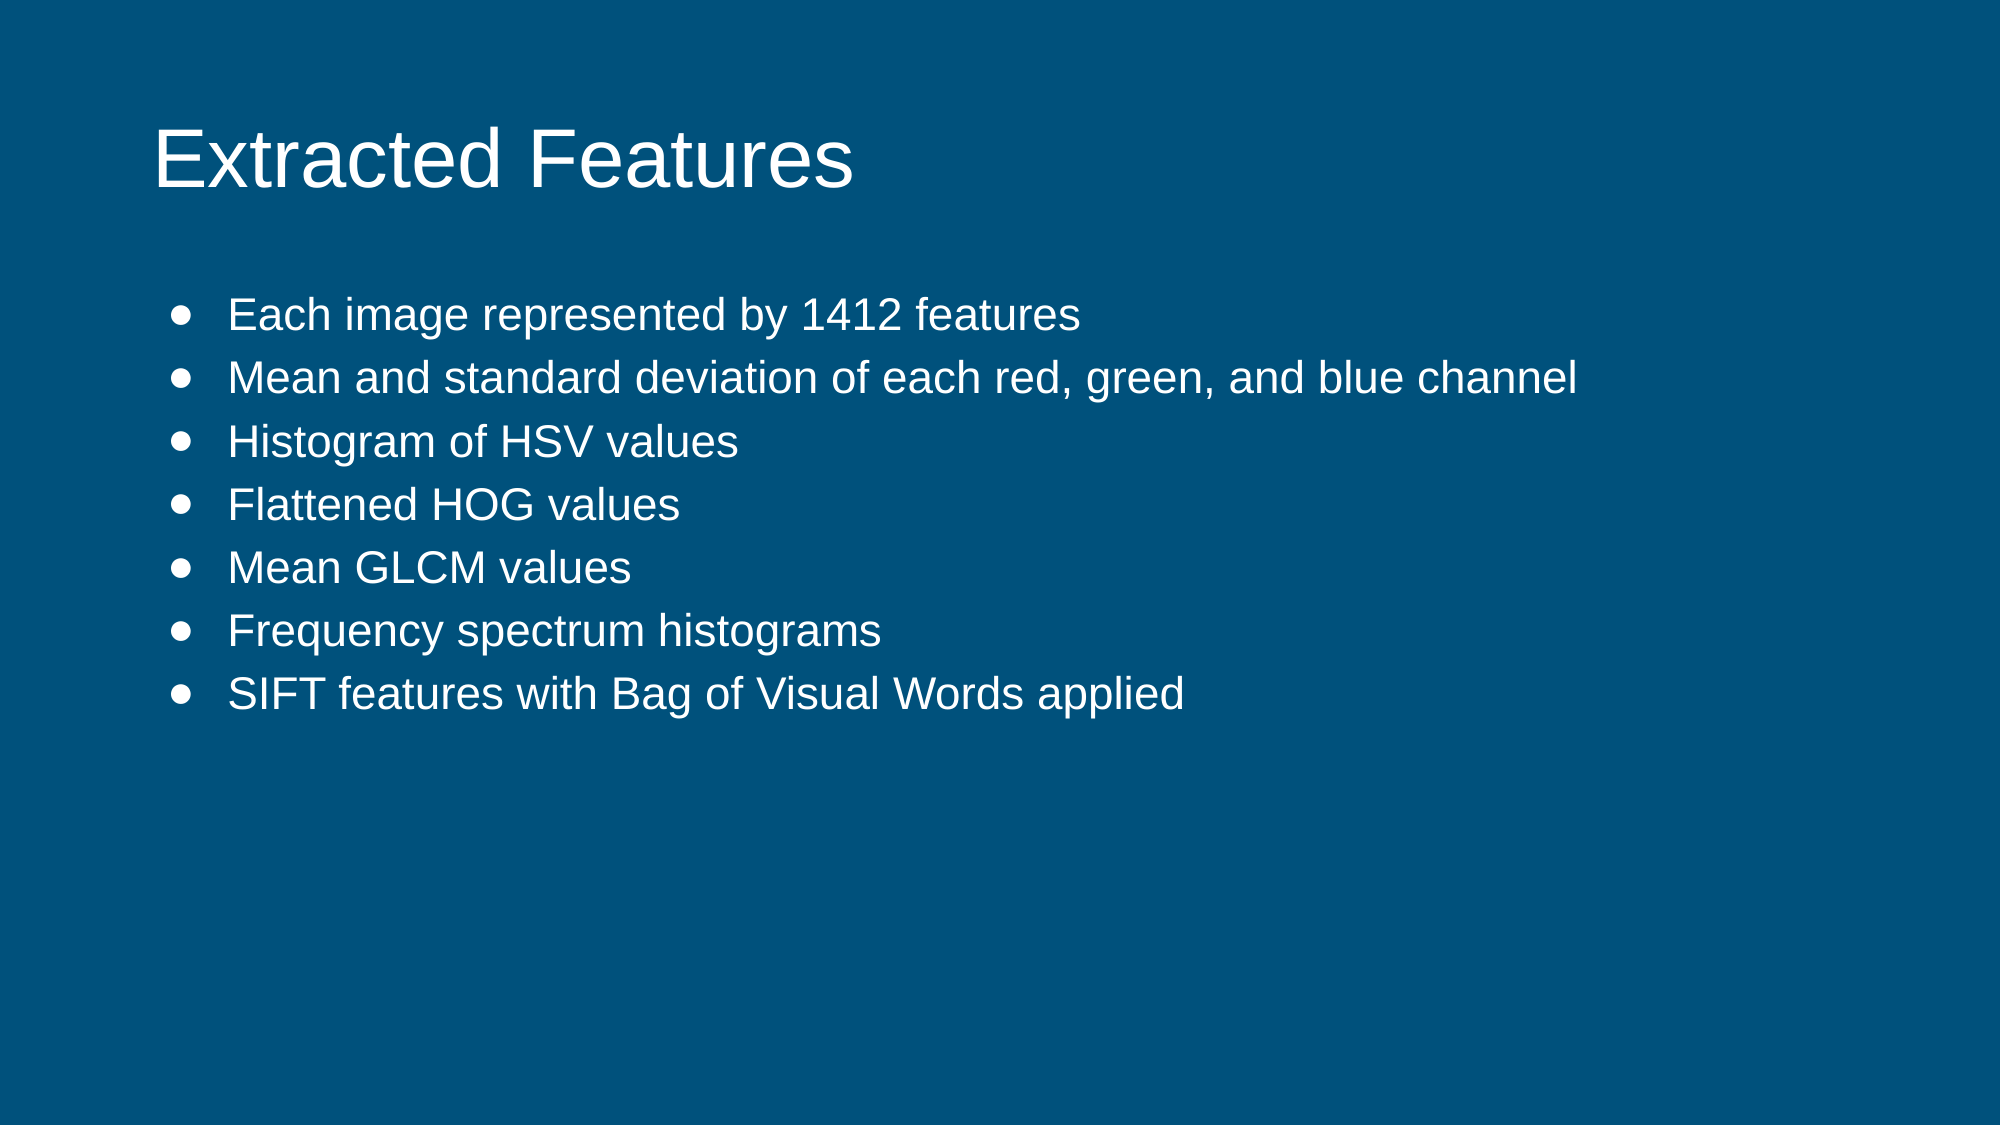

# Extracted Features
Each image represented by 1412 features
Mean and standard deviation of each red, green, and blue channel
Histogram of HSV values
Flattened HOG values
Mean GLCM values
Frequency spectrum histograms
SIFT features with Bag of Visual Words applied